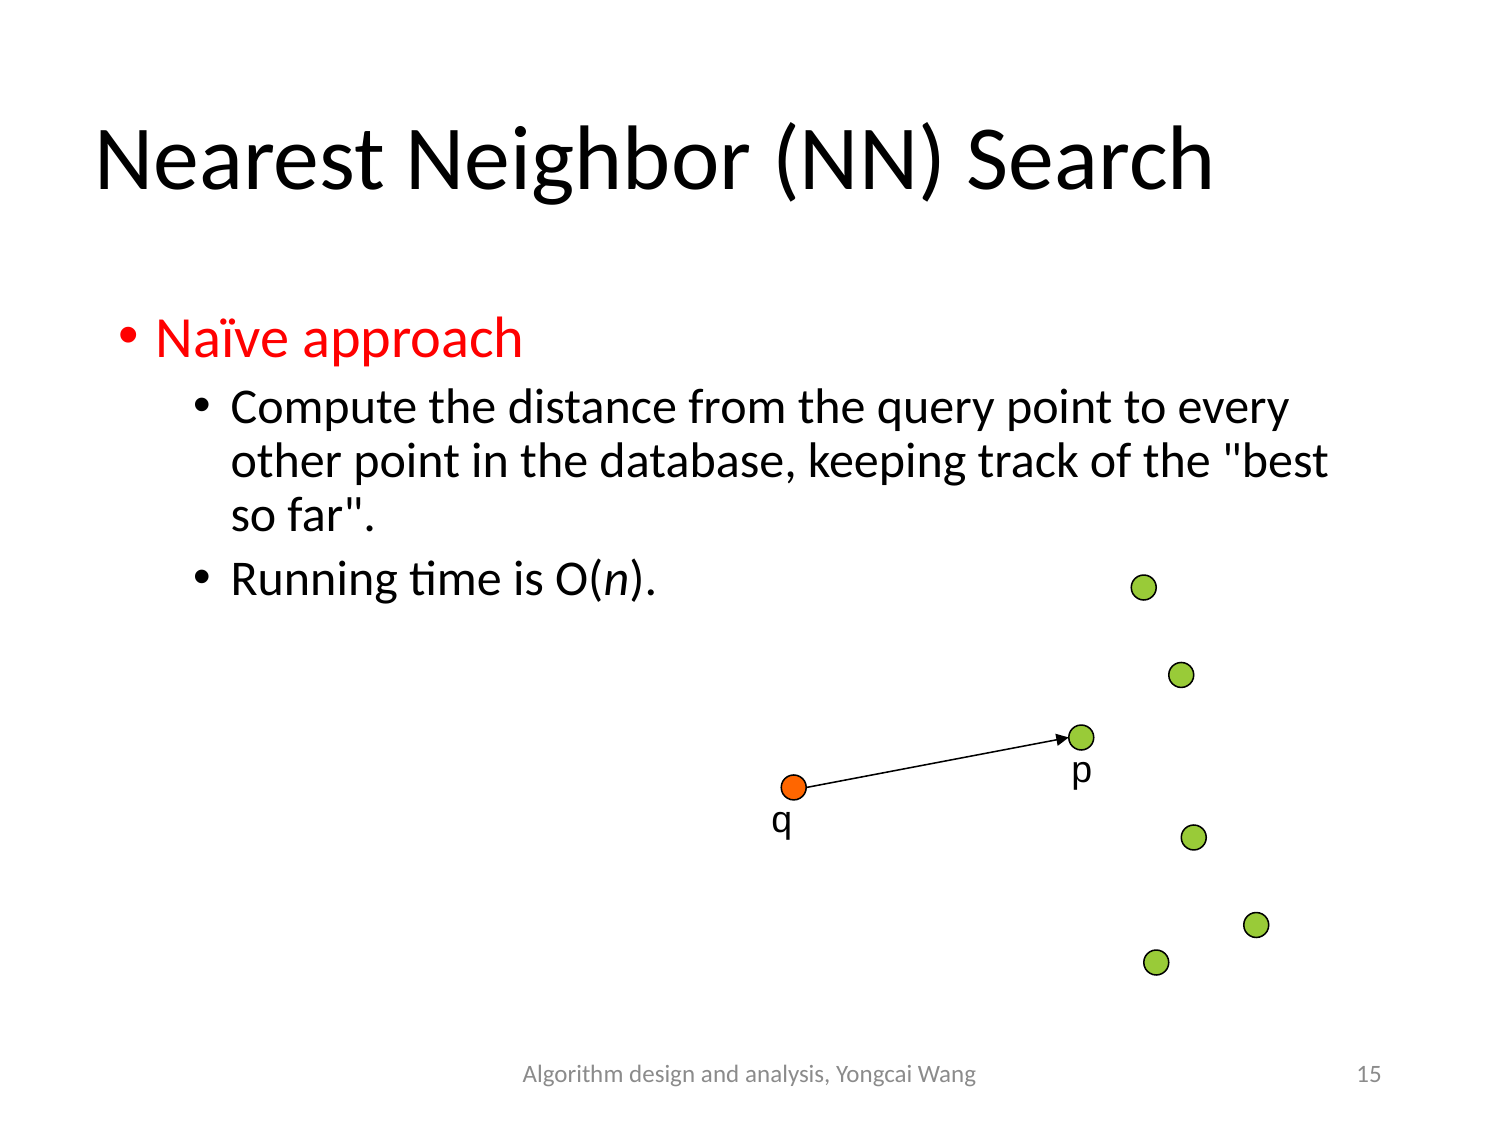

# Nearest Neighbor (NN) Search
Naïve approach
Compute the distance from the query point to every other point in the database, keeping track of the "best so far".
Running time is O(n).

p

q

Algorithm design and analysis, Yongcai Wang
15